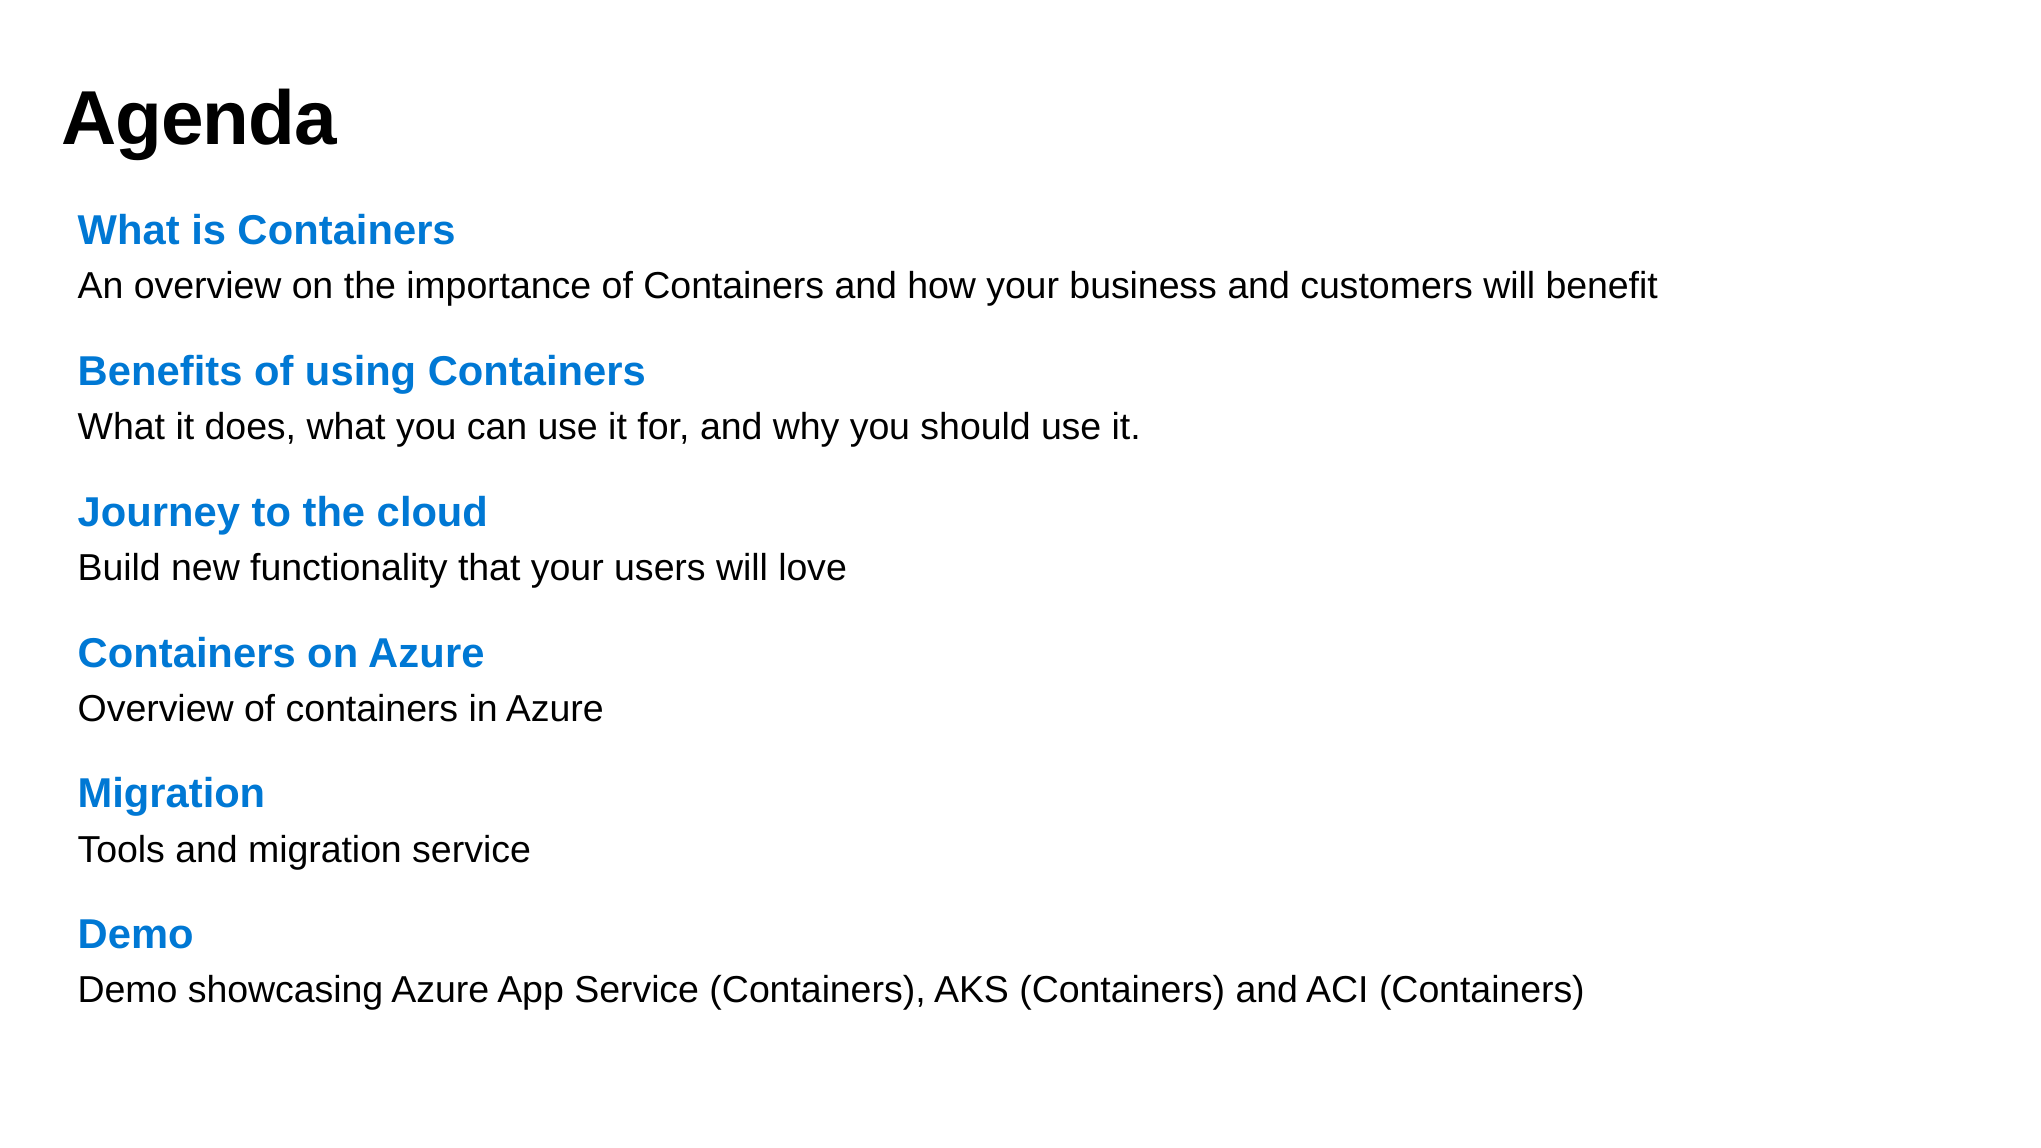

# Agenda
What is Containers
An overview on the importance of Containers and how your business and customers will benefit
Benefits of using Containers
What it does, what you can use it for, and why you should use it.
Journey to the cloud
Build new functionality that your users will love
Containers on Azure
Overview of containers in Azure
Migration
Tools and migration service
Demo
Demo showcasing Azure App Service (Containers), AKS (Containers) and ACI (Containers)